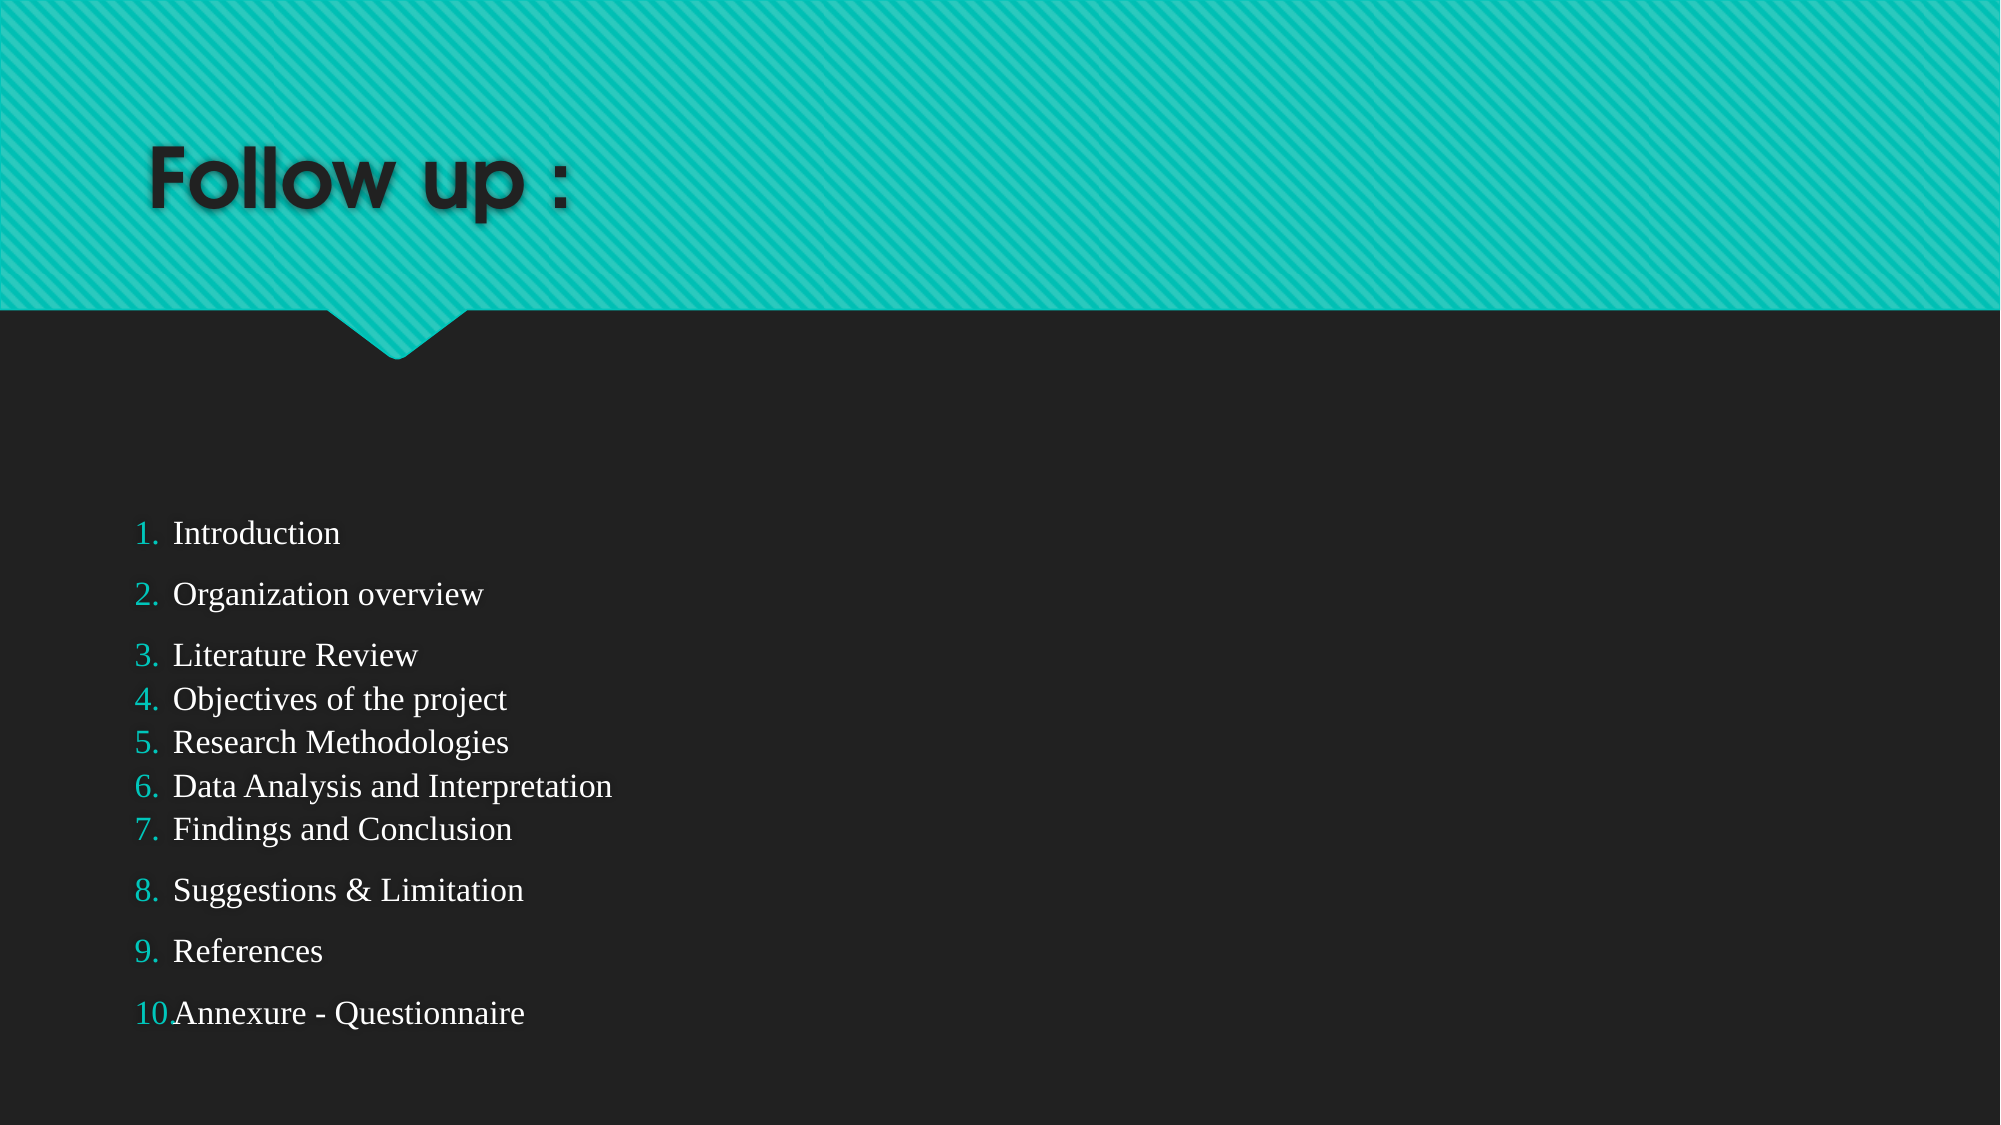

# Follow up :

Introduction
Organization overview
Literature Review
Objectives of the project
Research Methodologies
Data Analysis and Interpretation
Findings and Conclusion
Suggestions & Limitation
References
Annexure - Questionnaire